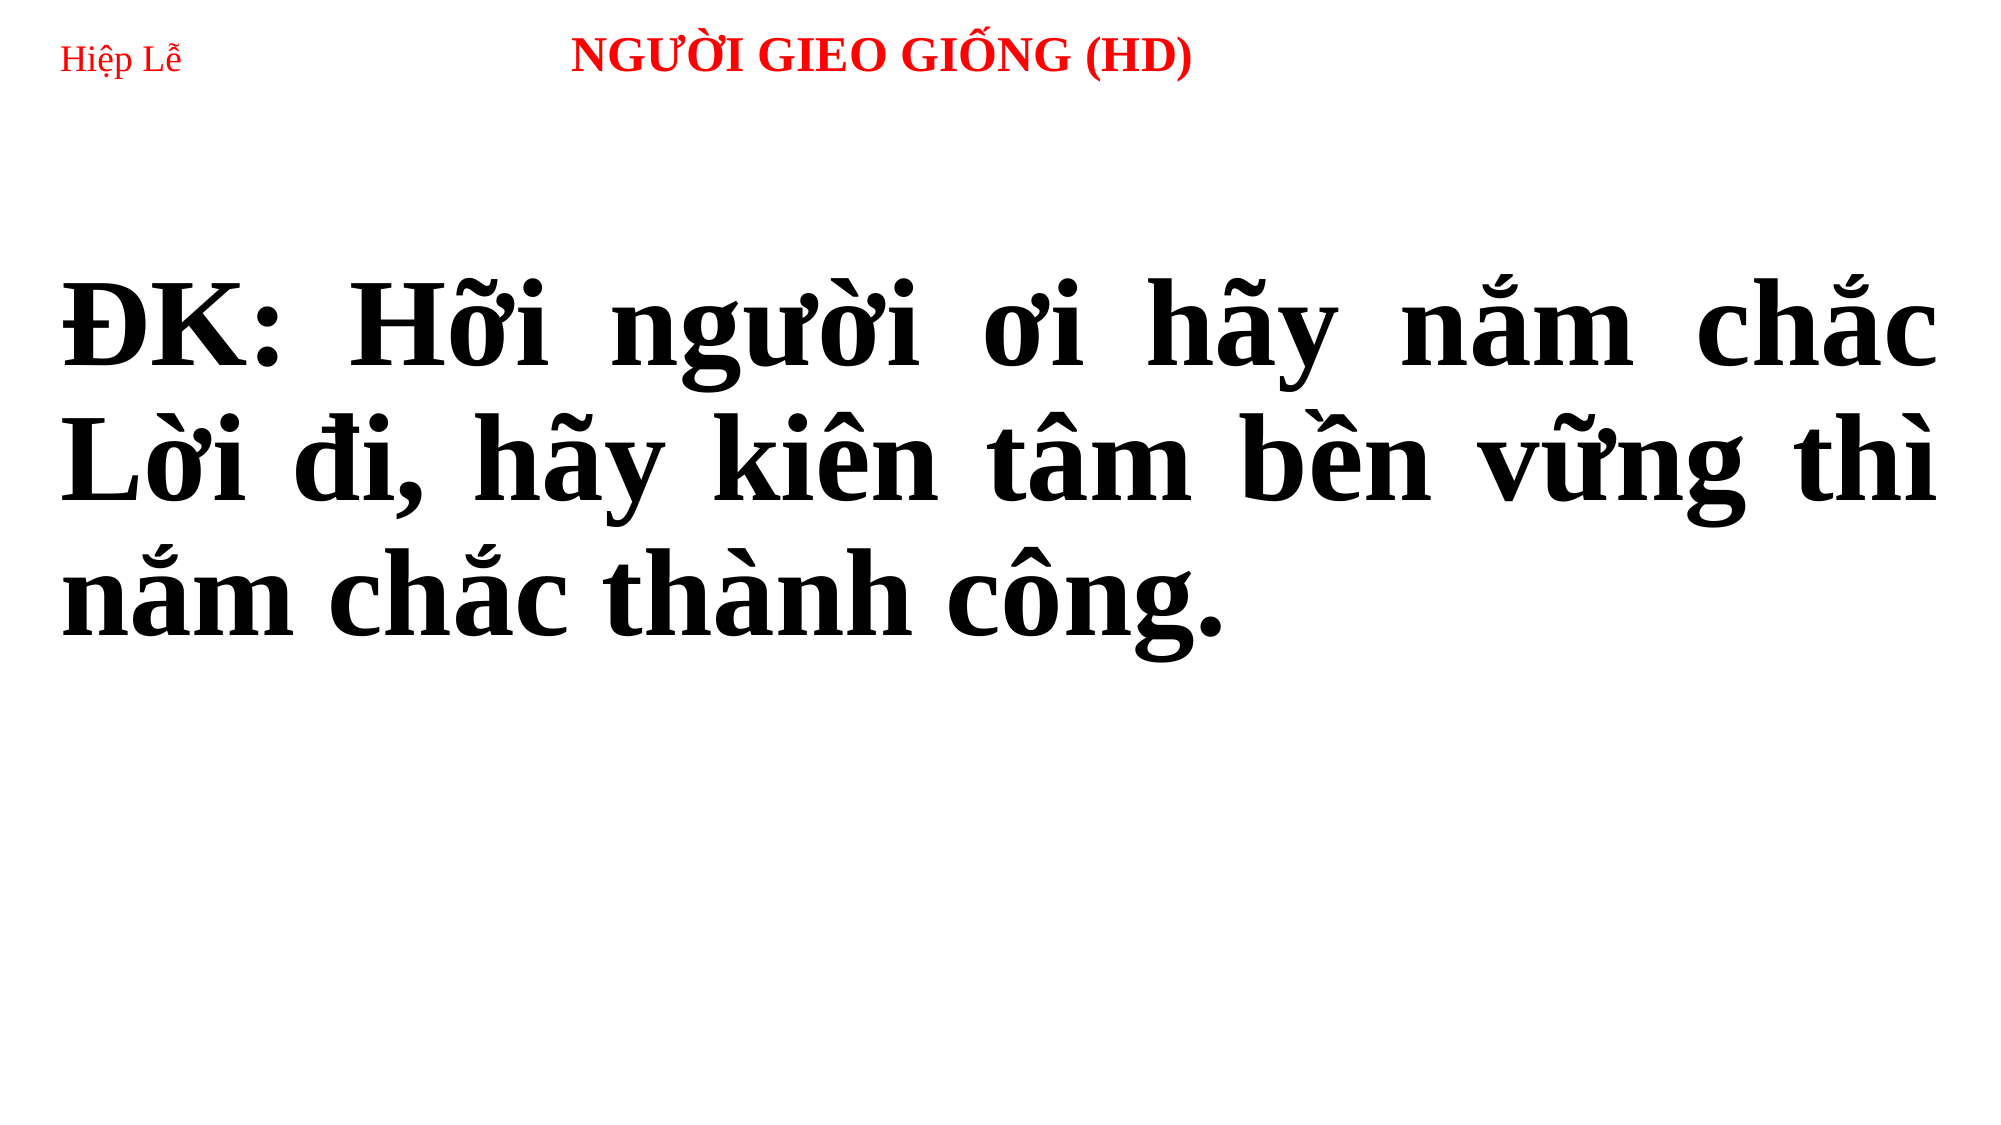

# Hiệp Lễ                                         NGƯỜI GIEO GIỐNG (HD)
ĐK: Hỡi người ơi hãy nắm chắc Lời đi, hãy kiên tâm bền vững thì nắm chắc thành công.